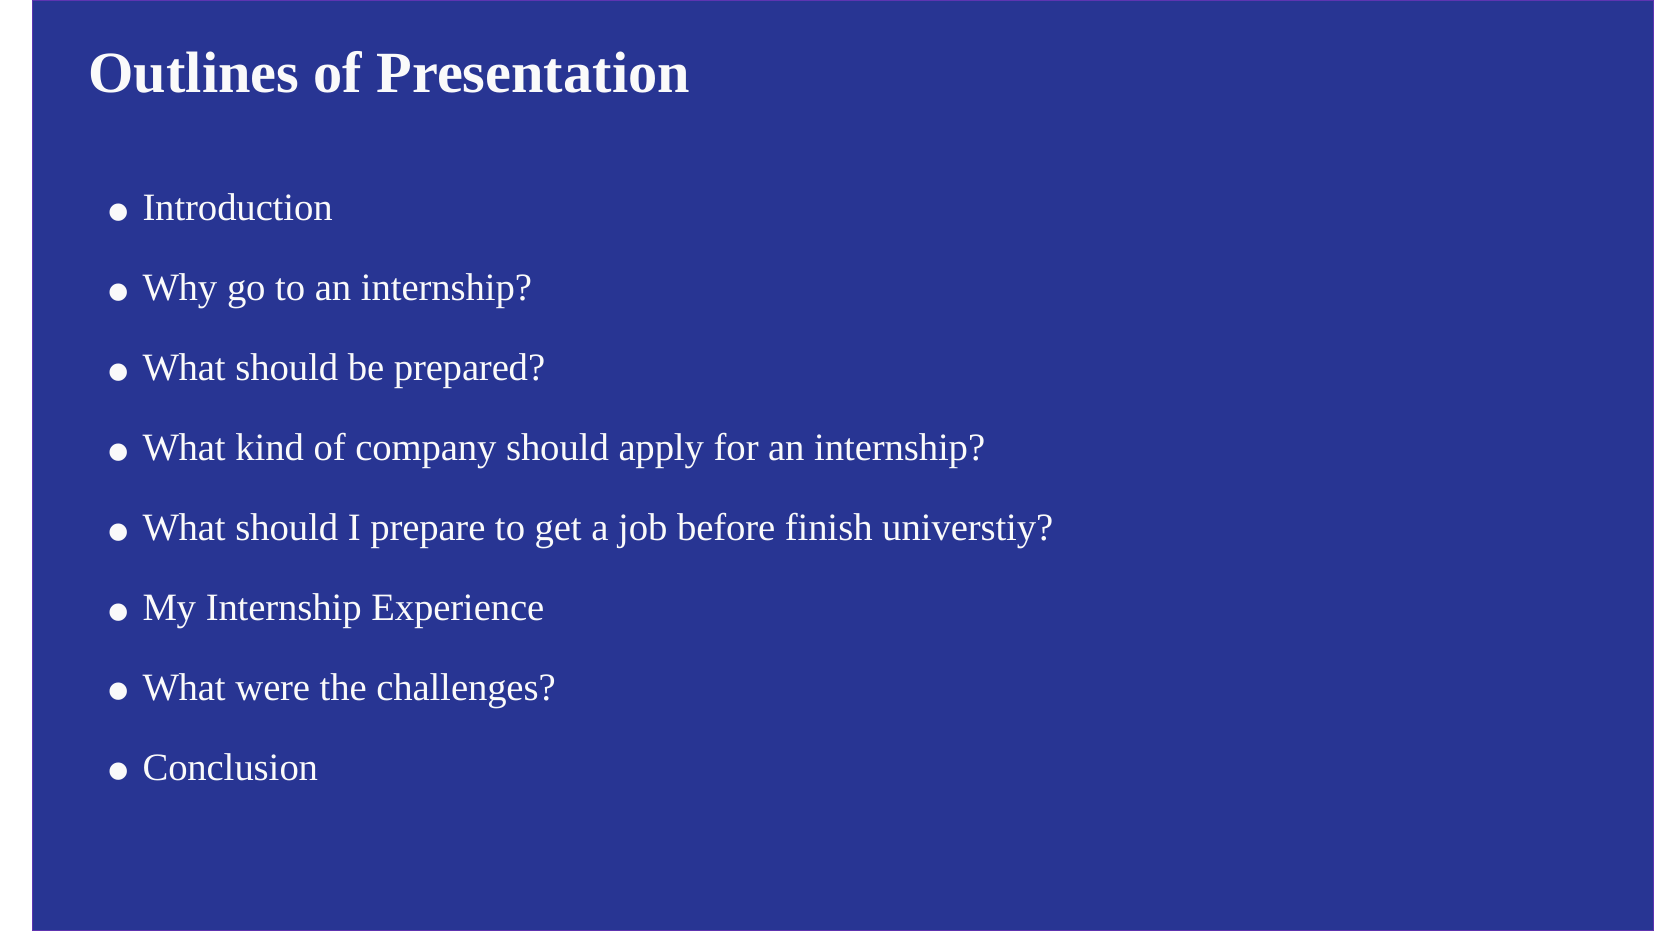

Outlines of Presentation
Introduction
Why go to an internship?
What should be prepared?
What kind of company should apply for an internship?
What should I prepare to get a job before finish universtiy?
My Internship Experience
What were the challenges?
Conclusion